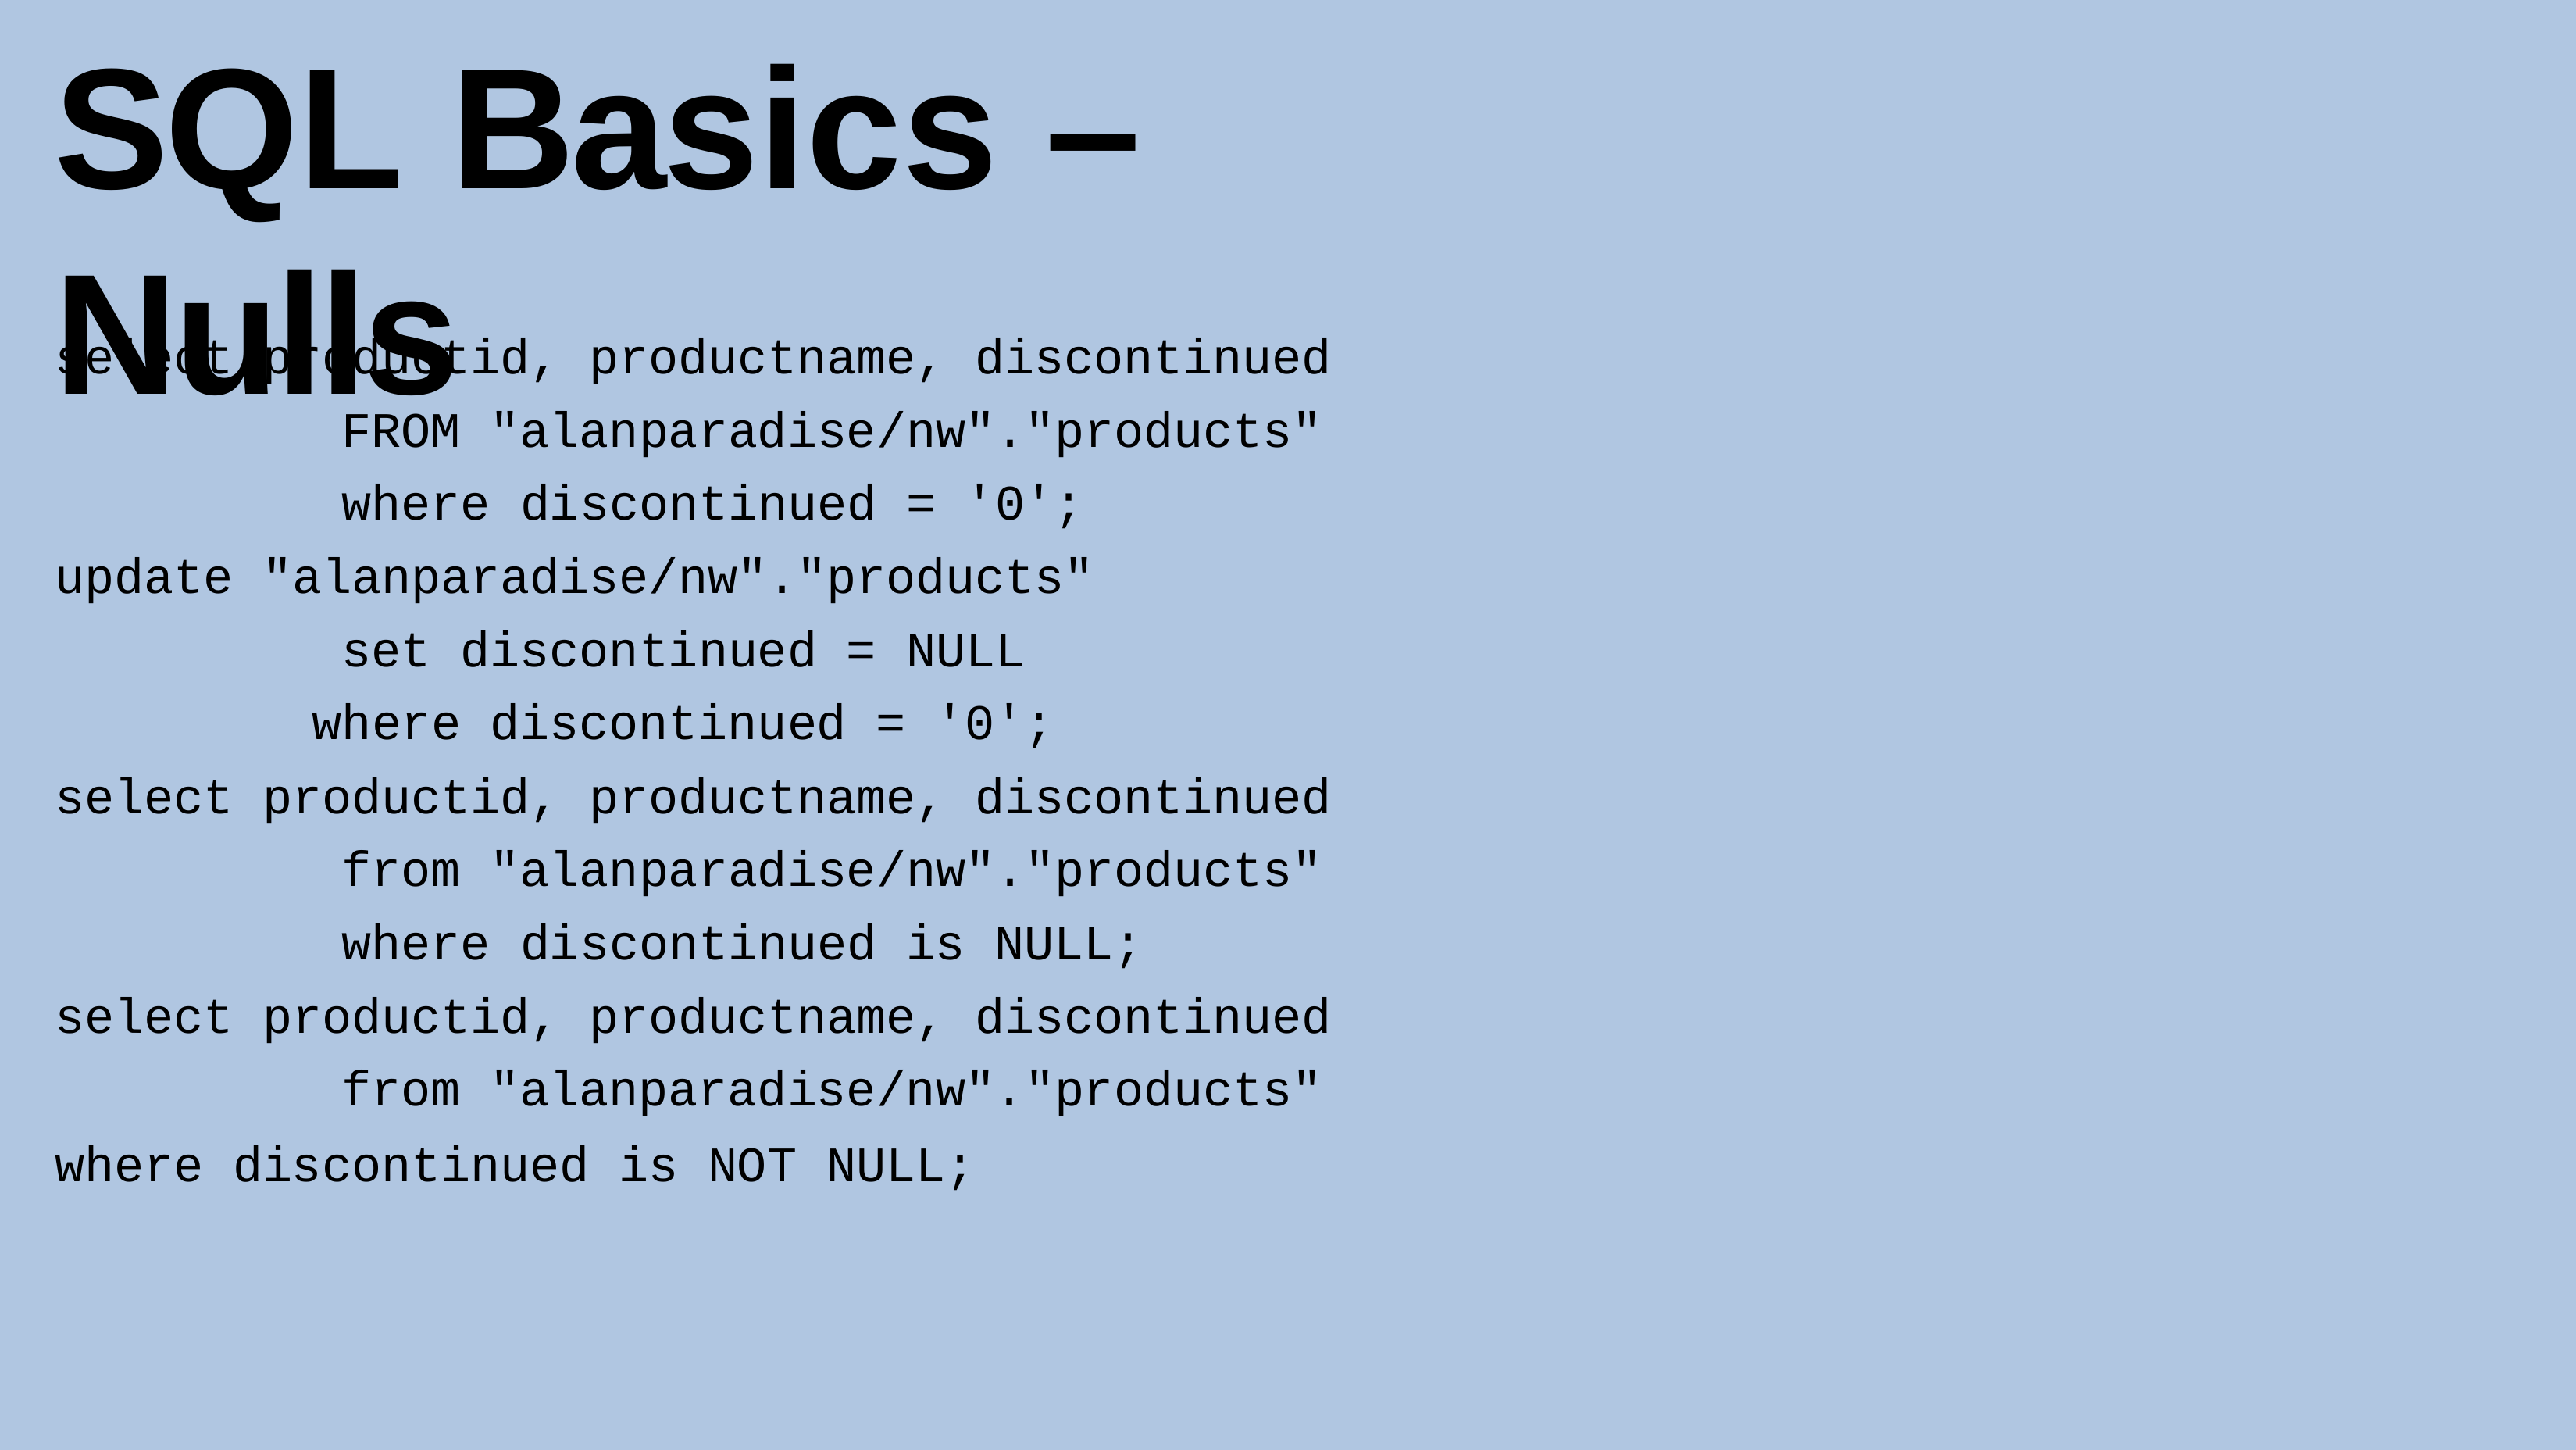

# SQL Basics – Nulls
select productid, productname, discontinued  FROM "alanparadise/nw"."products"  where discontinued = '0';
update "alanparadise/nw"."products"  set discontinued = NULL  where discontinued = '0';
select productid, productname, discontinued  from "alanparadise/nw"."products"  where discontinued is NULL;
select productid, productname, discontinued  from "alanparadise/nw"."products"
where discontinued is NOT NULL;